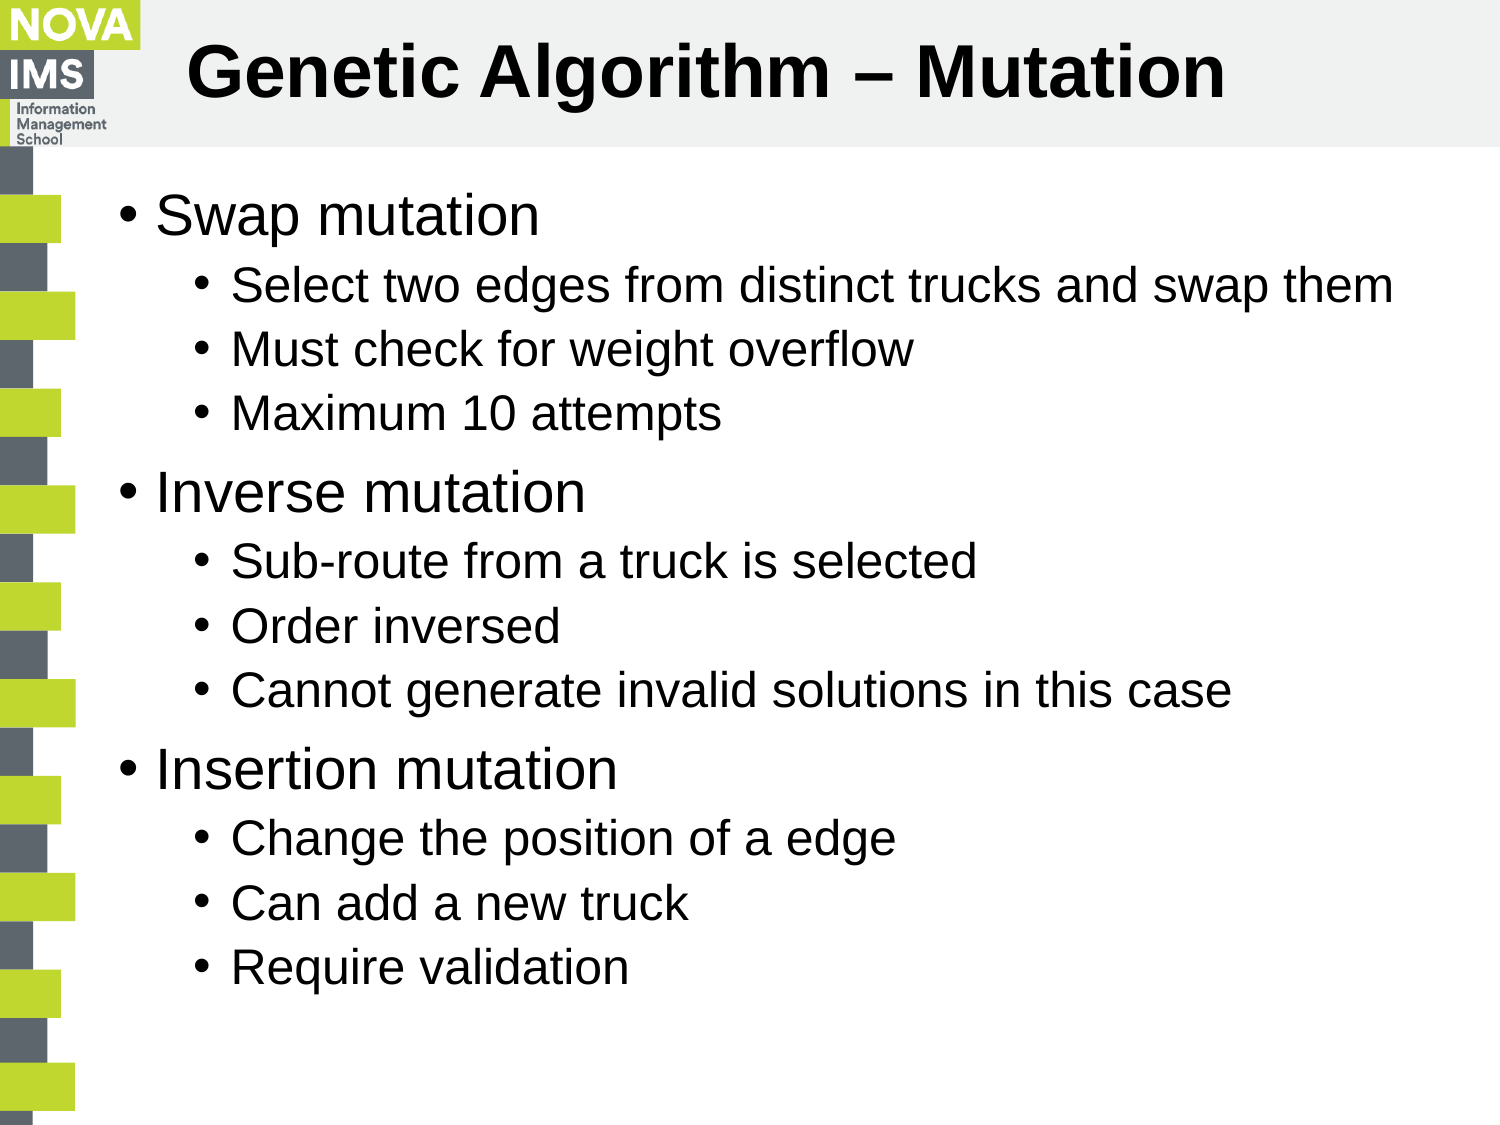

# Genetic Algorithm – Mutation
Swap mutation
Select two edges from distinct trucks and swap them
Must check for weight overflow
Maximum 10 attempts
Inverse mutation
Sub-route from a truck is selected
Order inversed
Cannot generate invalid solutions in this case
Insertion mutation
Change the position of a edge
Can add a new truck
Require validation